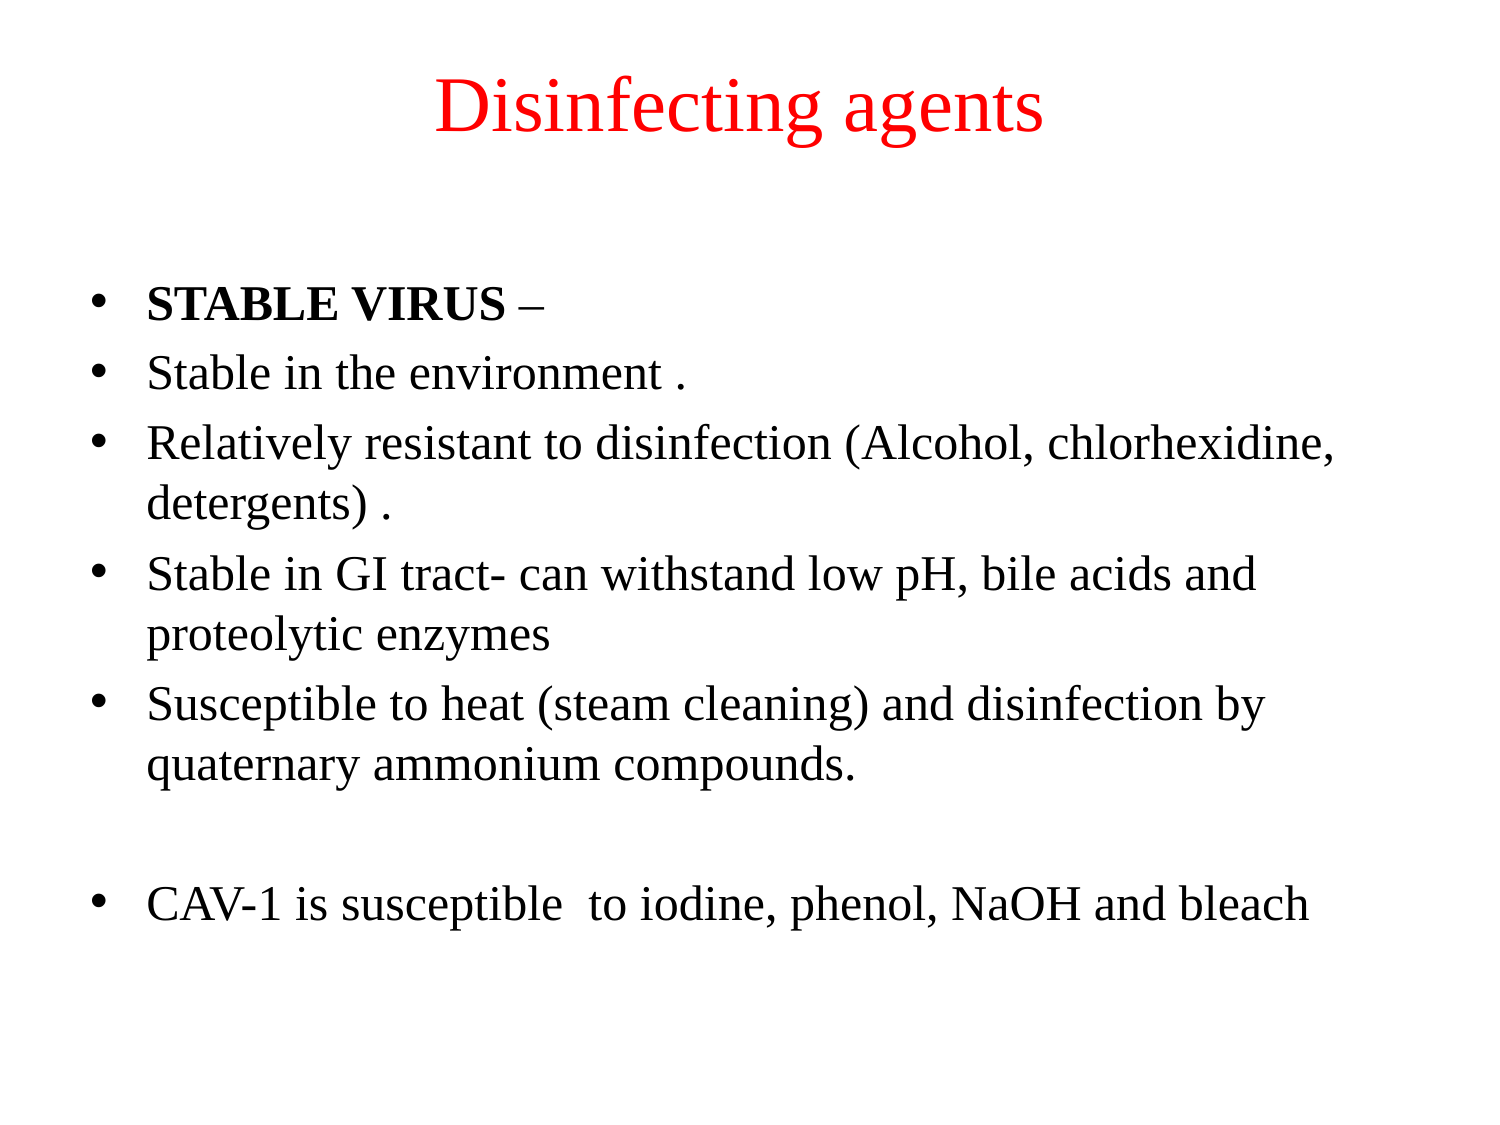

# Disinfecting agents
STABLE VIRUS –
Stable in the environment .
Relatively resistant to disinfection (Alcohol, chlorhexidine, detergents) .
Stable in GI tract- can withstand low pH, bile acids and proteolytic enzymes
Susceptible to heat (steam cleaning) and disinfection by quaternary ammonium compounds.

CAV-1 is susceptible  to iodine, phenol, NaOH and bleach